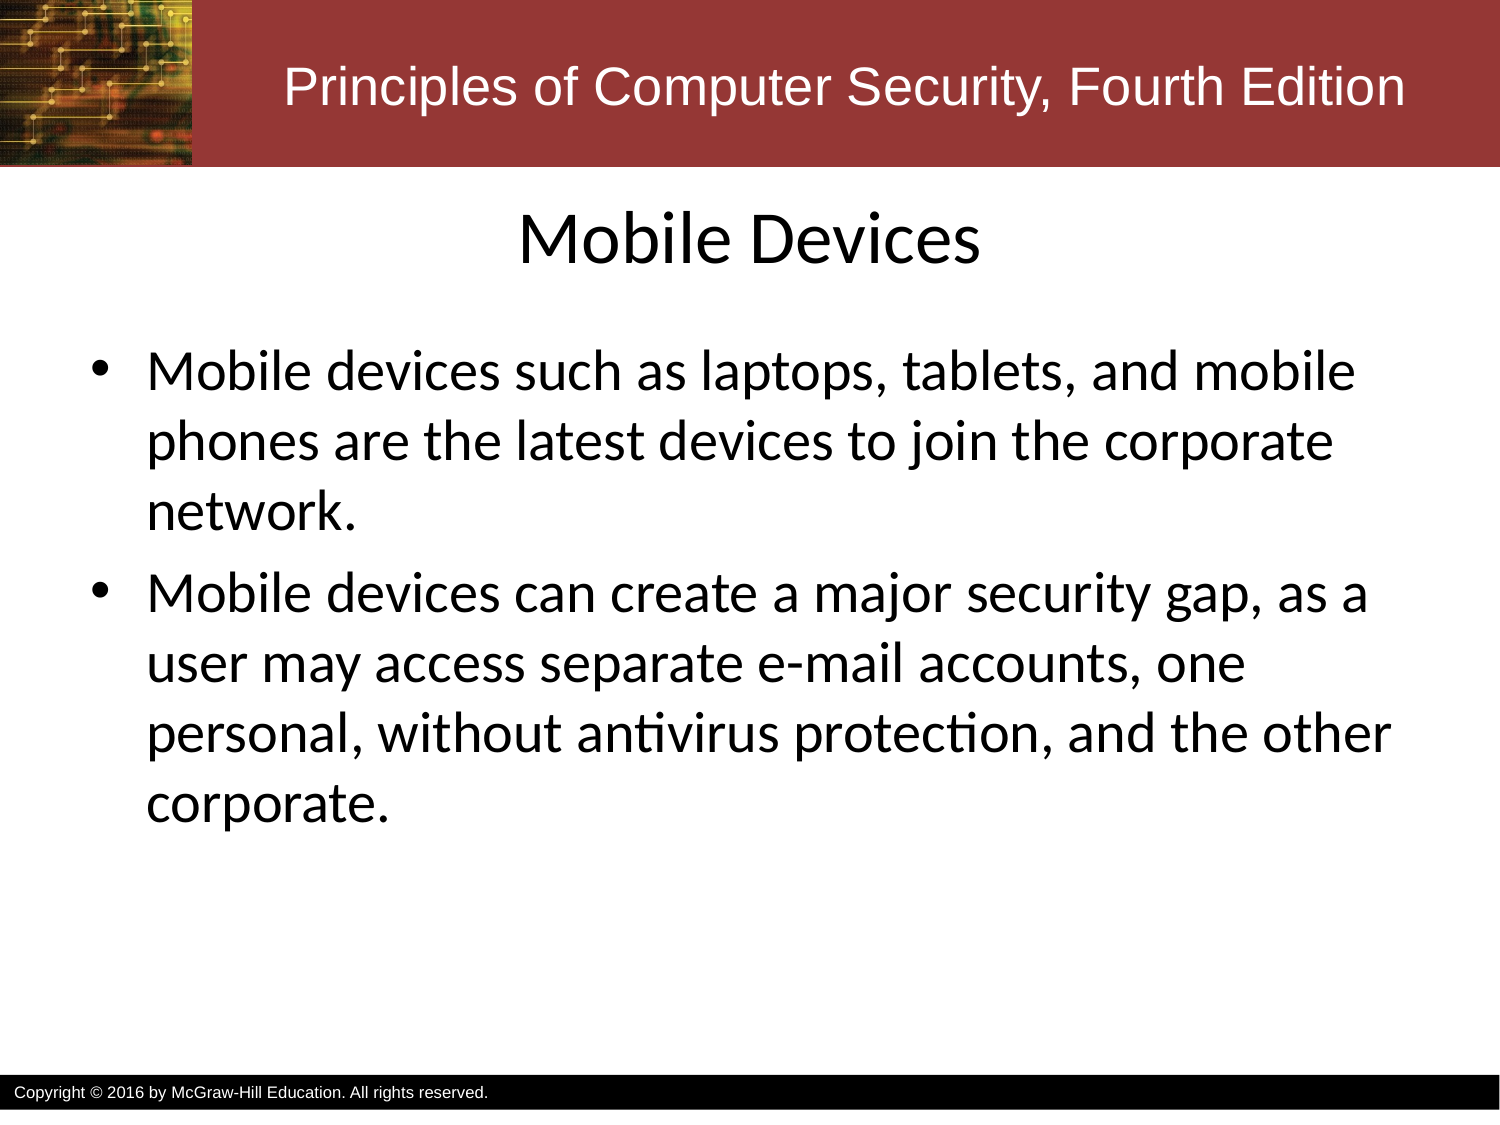

# Mobile Devices
Mobile devices such as laptops, tablets, and mobile phones are the latest devices to join the corporate network.
Mobile devices can create a major security gap, as a user may access separate e-mail accounts, one personal, without antivirus protection, and the other corporate.